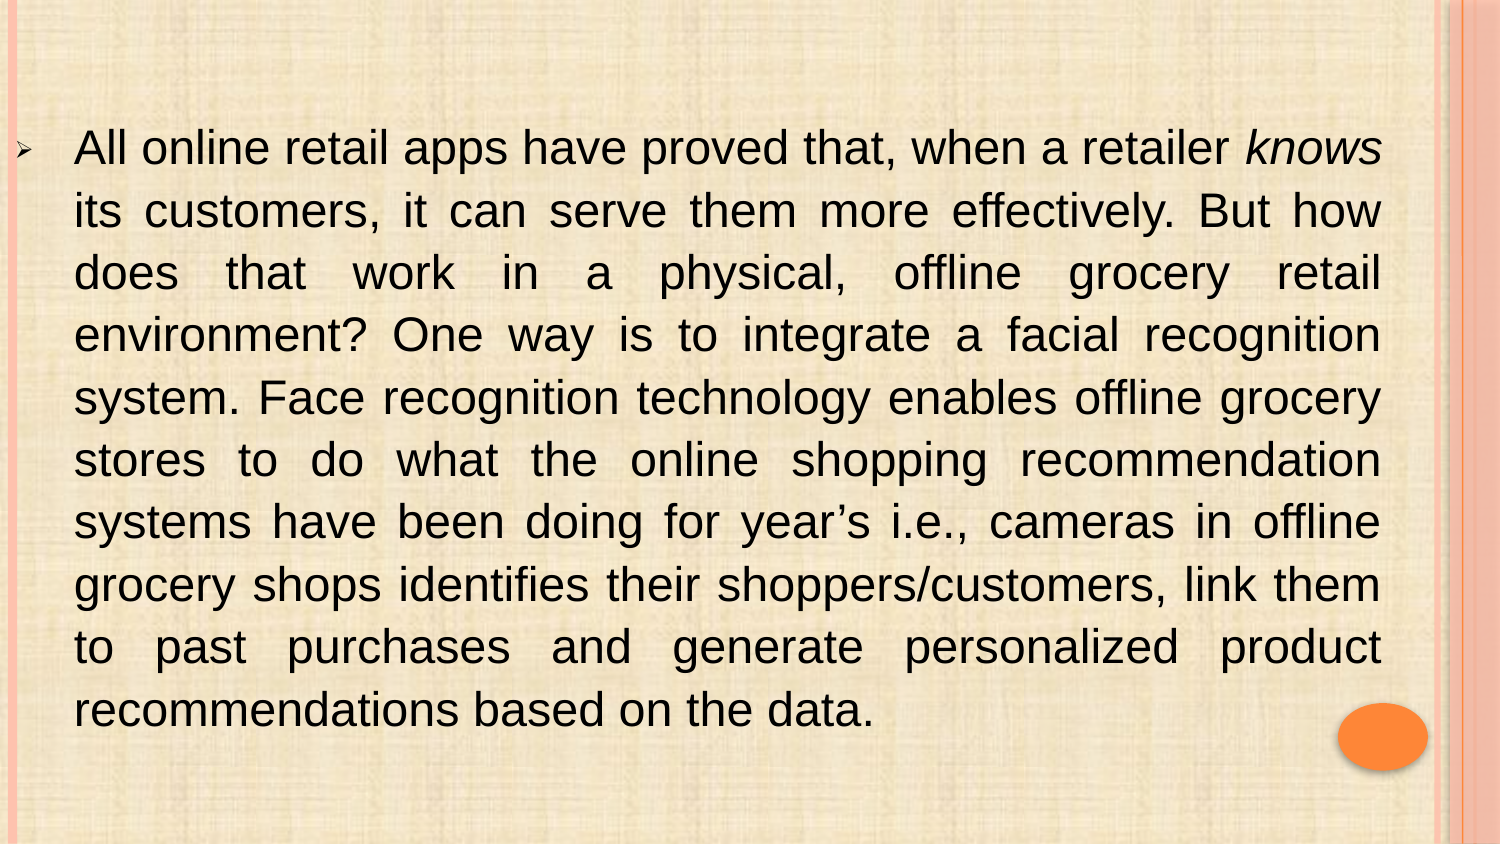

All online retail apps have proved that, when a retailer knows its customers, it can serve them more effectively. But how does that work in a physical, offline grocery retail environment? One way is to integrate a facial recognition system. Face recognition technology enables offline grocery stores to do what the online shopping recommendation systems have been doing for year’s i.e., cameras in offline grocery shops identifies their shoppers/customers, link them to past purchases and generate personalized product recommendations based on the data.